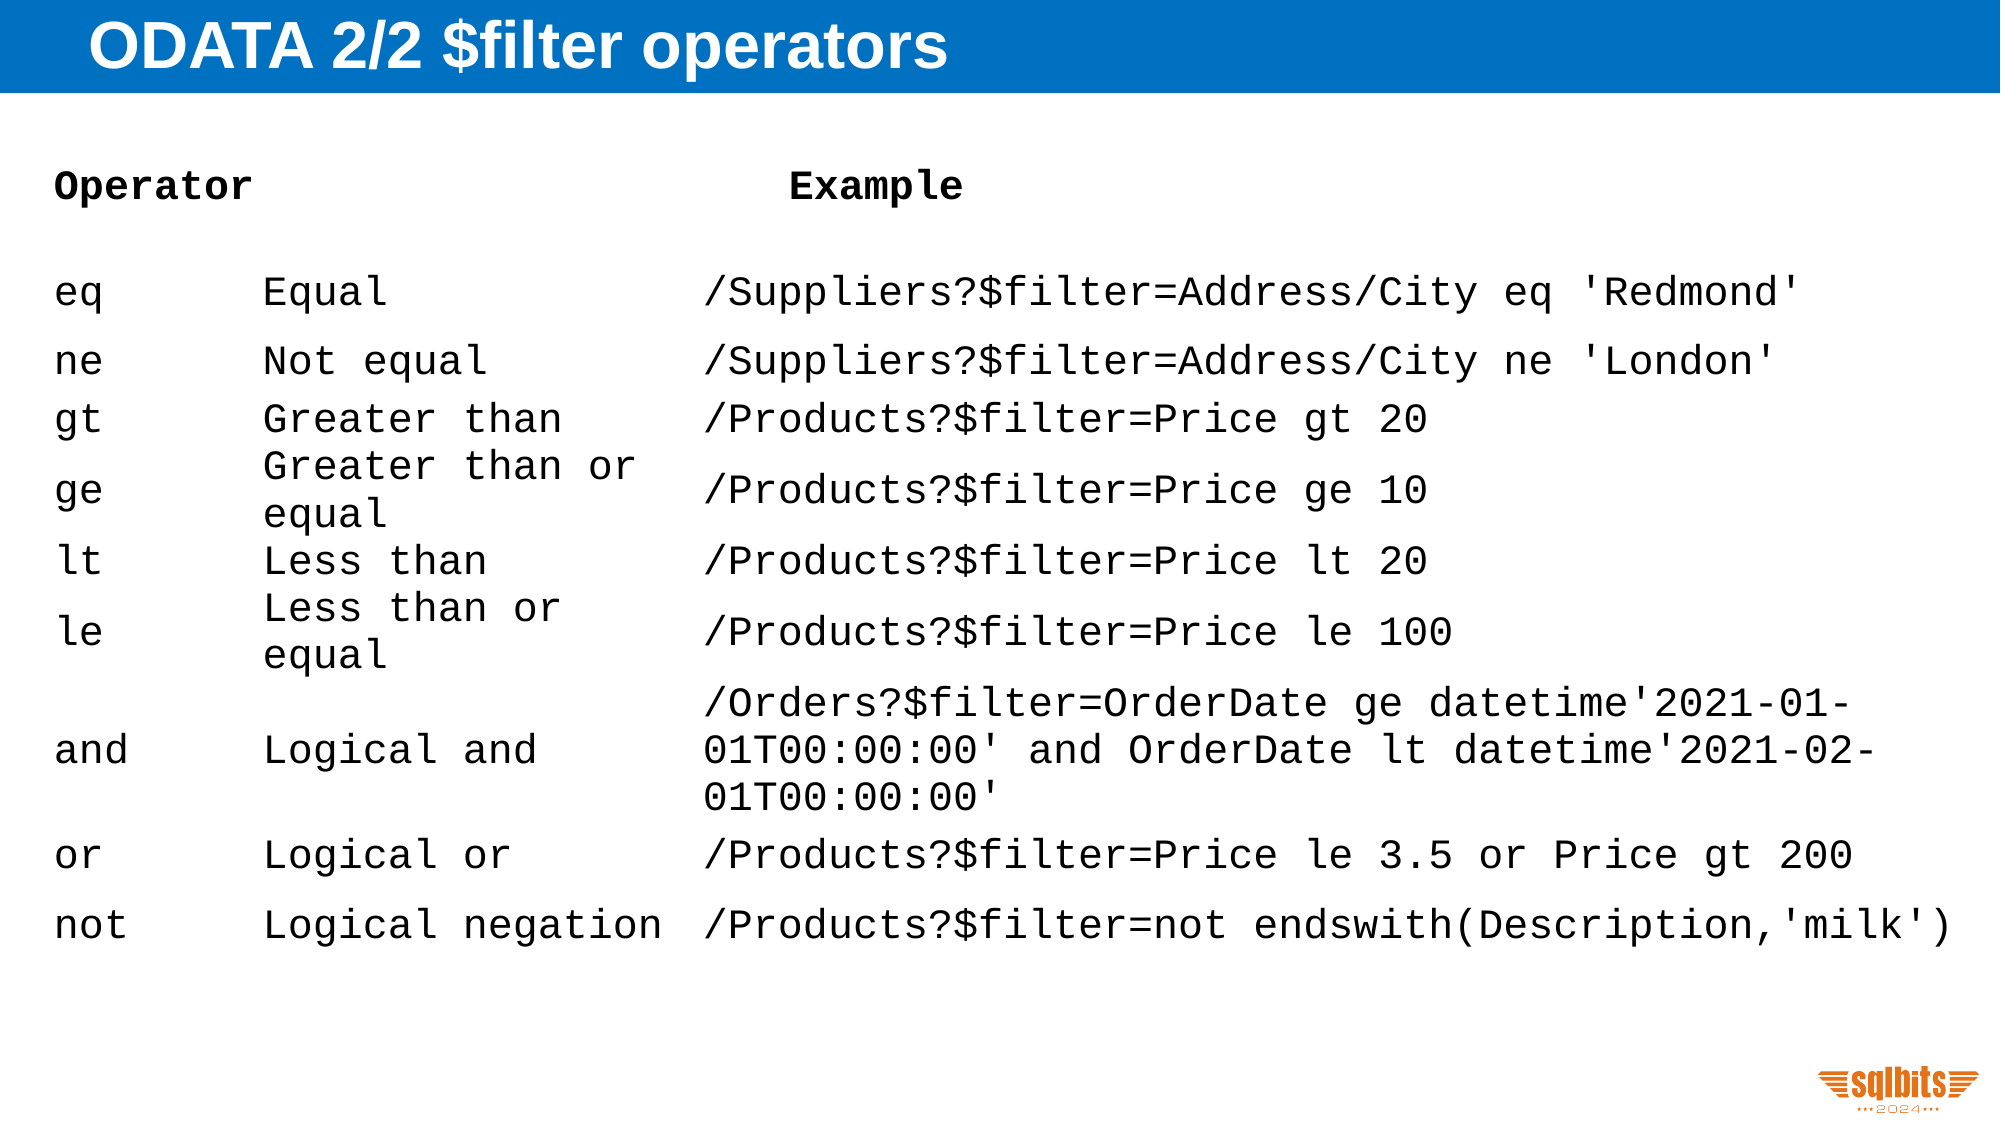

# ODATA 2/2 $filter operators
| Operator |  |  | Example |
| --- | --- | --- | --- |
|  |  |  |  |
| eq | Equal | /Suppliers?$filter=Address/City eq 'Redmond' | /Suppliers?$filter=Address/City eq 'Redmond' |
| ne | Not equal | /Suppliers?$filter=Address/City ne 'London' | /Suppliers?$filter=Address/City ne 'London' |
| gt | Greater than | /Products?$filter=Price gt 20 | /Products?$filter=Price gt 20 |
| ge | Greater than or equal | /Products?$filter=Price ge 10 | /Products?$filter=Price ge 10 |
| lt | Less than | /Products?$filter=Price lt 20 | /Products?$filter=Price lt 20 |
| le | Less than or equal | /Products?$filter=Price le 100 | /Products?$filter=Price le 100 |
| and | Logical and | /Orders?$filter=OrderDate ge datetime'2021-01-01T00:00:00' and OrderDate lt datetime'2021-02-01T00:00:00' | /Orders?$filter=OrderDate ge datetime'2021-01-01T00:00:00' and OrderDate lt datetime'2021-02-01T00:00:00' |
| or | Logical or | /Products?$filter=Price le 3.5 or Price gt 200 | /Products?$filter=Price le 3.5 or Price gt 200 |
| not | Logical negation | /Products?$filter=not endswith(Description,'milk') | /Products?$filter=not endswith(Description,'milk') |
|  |  |  |  |